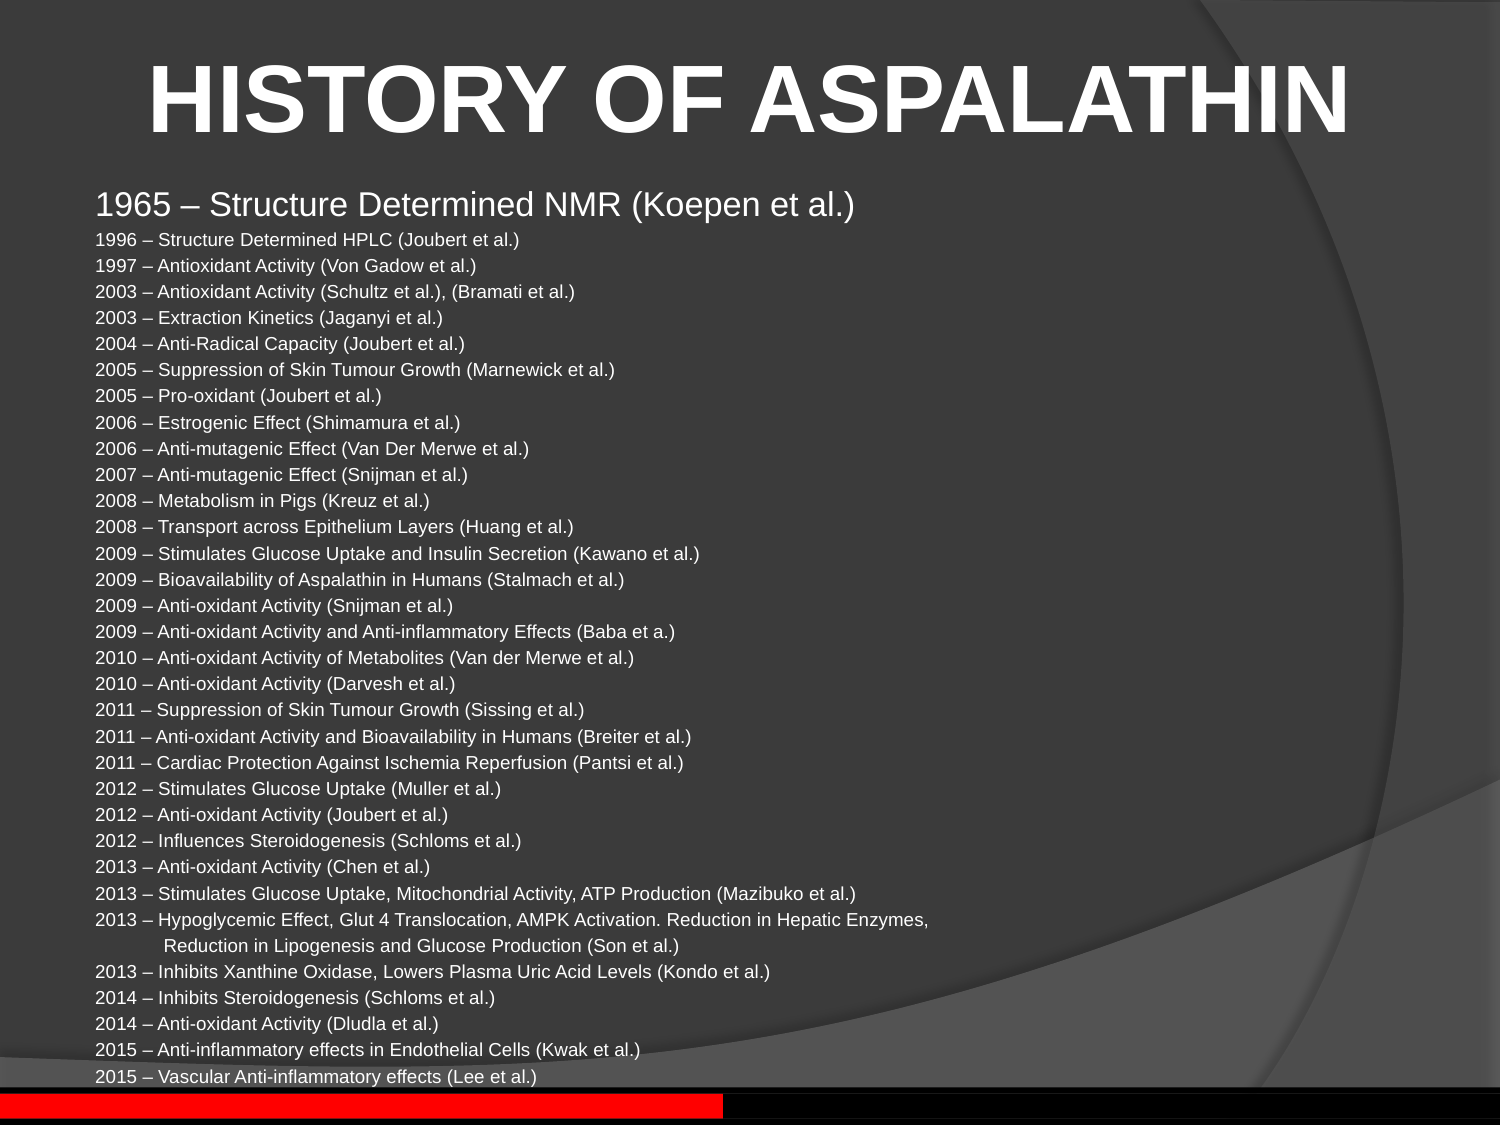

# HISTORY OF ASPALATHIN
1965 – Structure Determined NMR (Koepen et al.)
1996 – Structure Determined HPLC (Joubert et al.)
1997 – Antioxidant Activity (Von Gadow et al.)
2003 – Antioxidant Activity (Schultz et al.), (Bramati et al.)
2003 – Extraction Kinetics (Jaganyi et al.)
2004 – Anti-Radical Capacity (Joubert et al.)
2005 – Suppression of Skin Tumour Growth (Marnewick et al.)
2005 – Pro-oxidant (Joubert et al.)
2006 – Estrogenic Effect (Shimamura et al.)
2006 – Anti-mutagenic Effect (Van Der Merwe et al.)
2007 – Anti-mutagenic Effect (Snijman et al.)
2008 – Metabolism in Pigs (Kreuz et al.)
2008 – Transport across Epithelium Layers (Huang et al.)
2009 – Stimulates Glucose Uptake and Insulin Secretion (Kawano et al.)
2009 – Bioavailability of Aspalathin in Humans (Stalmach et al.)
2009 – Anti-oxidant Activity (Snijman et al.)
2009 – Anti-oxidant Activity and Anti-inflammatory Effects (Baba et a.)
2010 – Anti-oxidant Activity of Metabolites (Van der Merwe et al.)
2010 – Anti-oxidant Activity (Darvesh et al.)
2011 – Suppression of Skin Tumour Growth (Sissing et al.)
2011 – Anti-oxidant Activity and Bioavailability in Humans (Breiter et al.)
2011 – Cardiac Protection Against Ischemia Reperfusion (Pantsi et al.)
2012 – Stimulates Glucose Uptake (Muller et al.)
2012 – Anti-oxidant Activity (Joubert et al.)
2012 – Influences Steroidogenesis (Schloms et al.)
2013 – Anti-oxidant Activity (Chen et al.)
2013 – Stimulates Glucose Uptake, Mitochondrial Activity, ATP Production (Mazibuko et al.)
2013 – Hypoglycemic Effect, Glut 4 Translocation, AMPK Activation. Reduction in Hepatic Enzymes,
             Reduction in Lipogenesis and Glucose Production (Son et al.)
2013 – Inhibits Xanthine Oxidase, Lowers Plasma Uric Acid Levels (Kondo et al.)
2014 – Inhibits Steroidogenesis (Schloms et al.)
2014 – Anti-oxidant Activity (Dludla et al.)
2015 – Anti-inflammatory effects in Endothelial Cells (Kwak et al.)
2015 – Vascular Anti-inflammatory effects (Lee et al.)